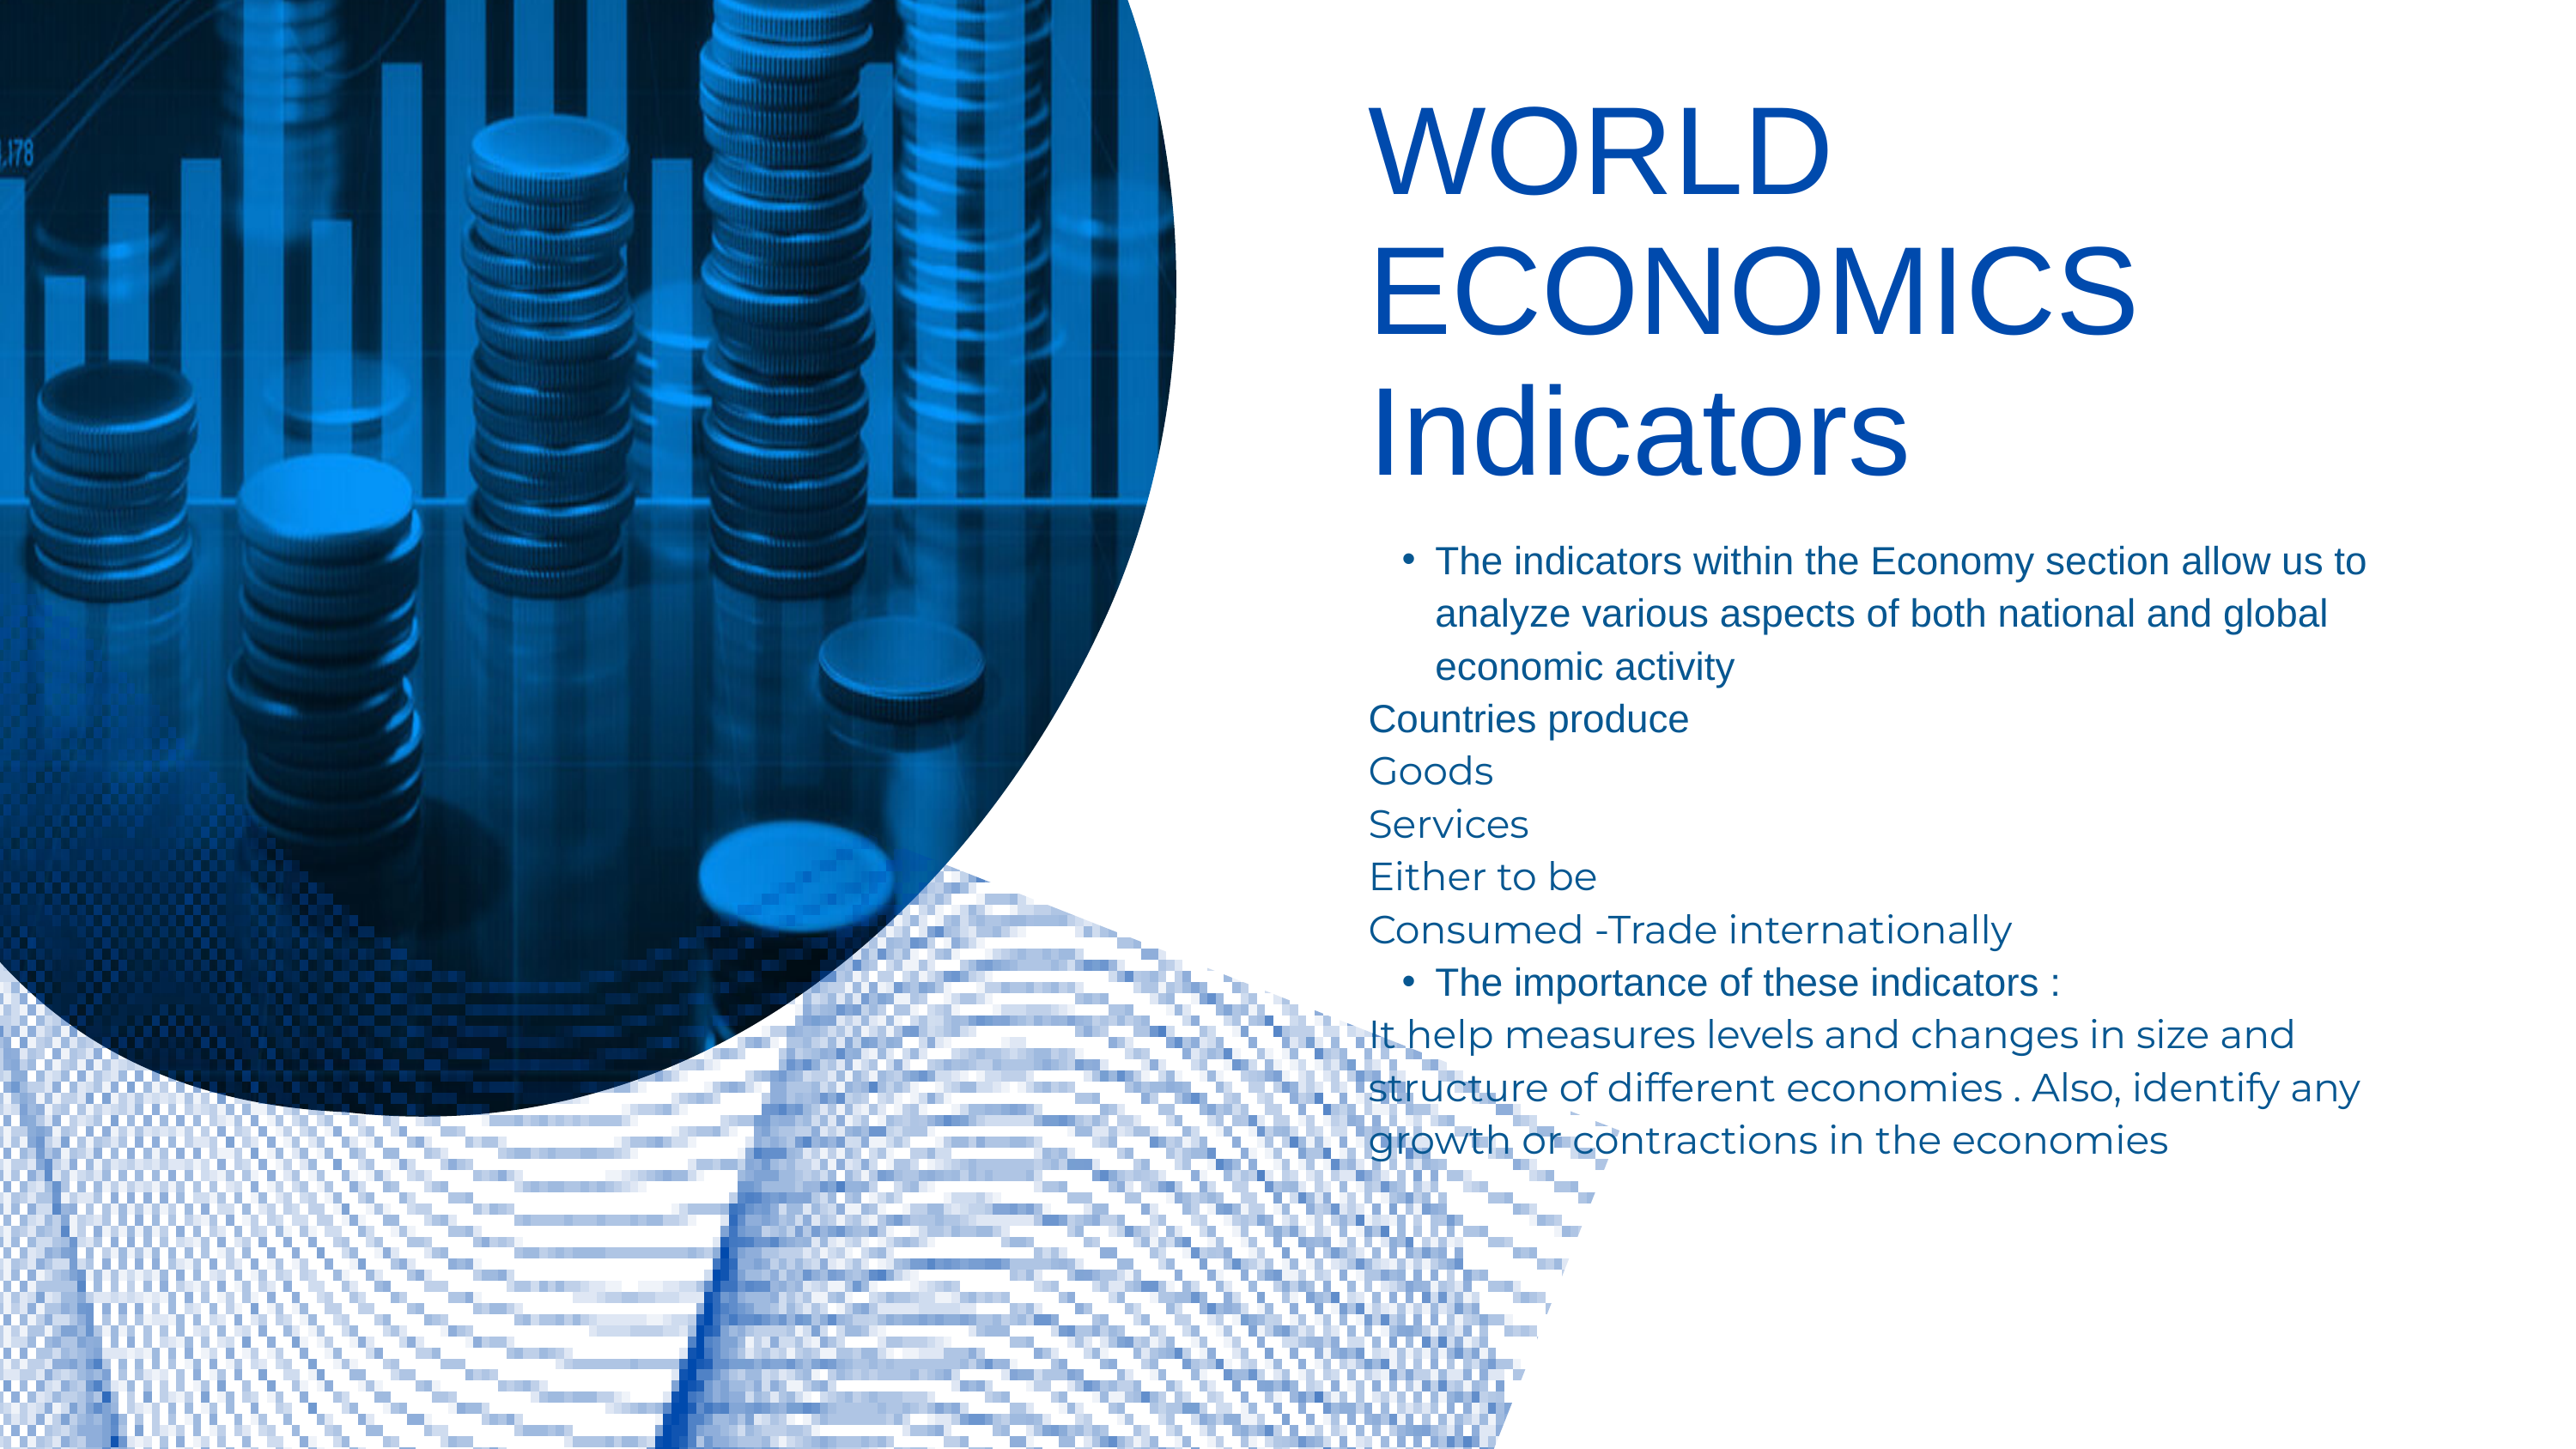

WORLD ECONOMICS
Indicators
The indicators within the Economy section allow us to analyze various aspects of both national and global economic activity
Countries produce
Goods
Services
Either to be
Consumed -Trade internationally
The importance of these indicators :
It help measures levels and changes in size and structure of different economies . Also, identify any growth or contractions in the economies